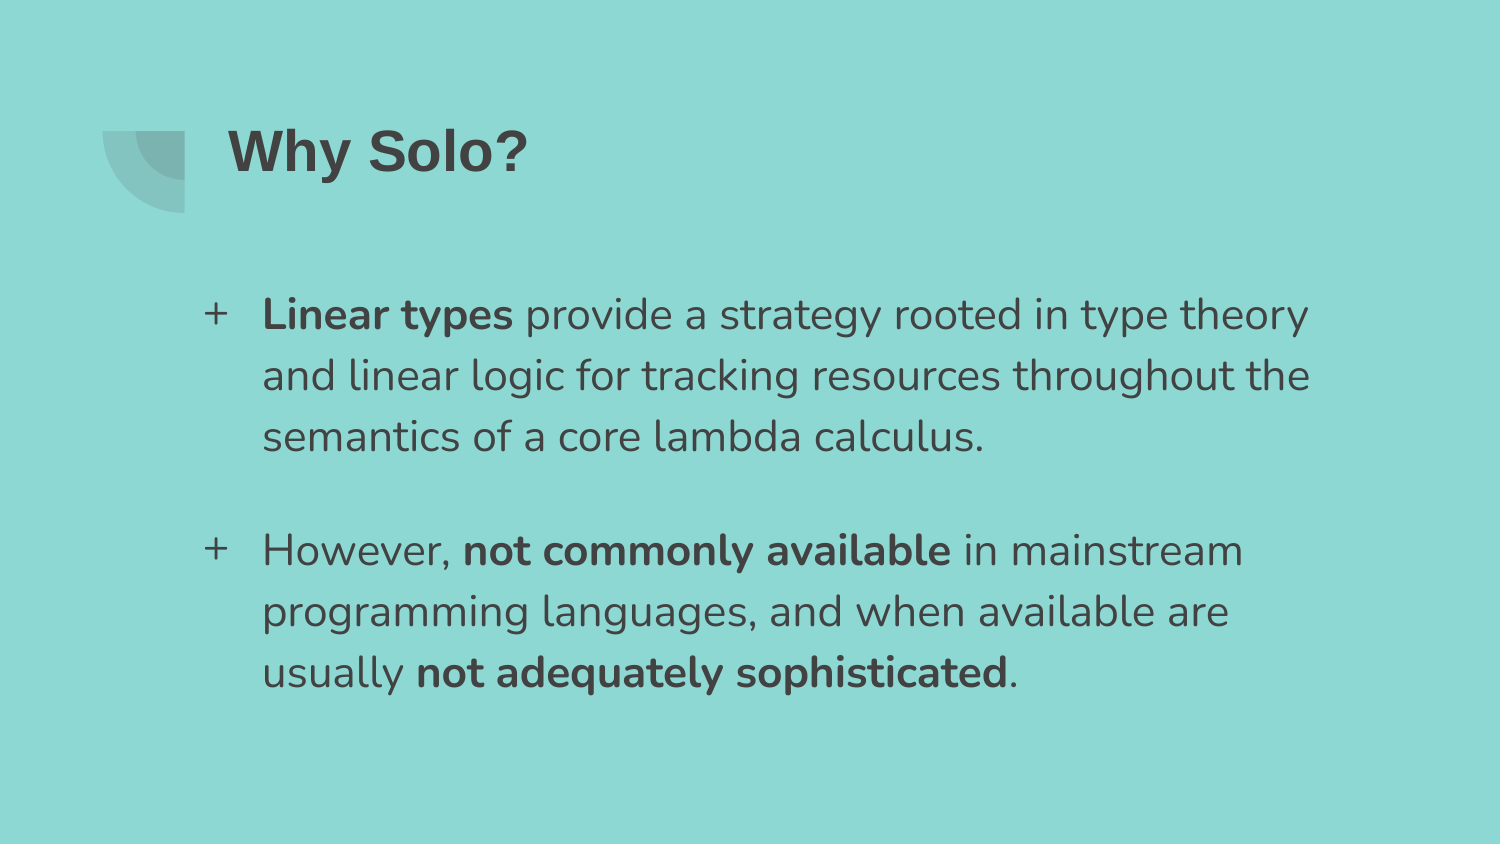

# Why Solo?
Linear types provide a strategy rooted in type theory and linear logic for tracking resources throughout the semantics of a core lambda calculus.
However, not commonly available in mainstream programming languages, and when available are usually not adequately sophisticated.